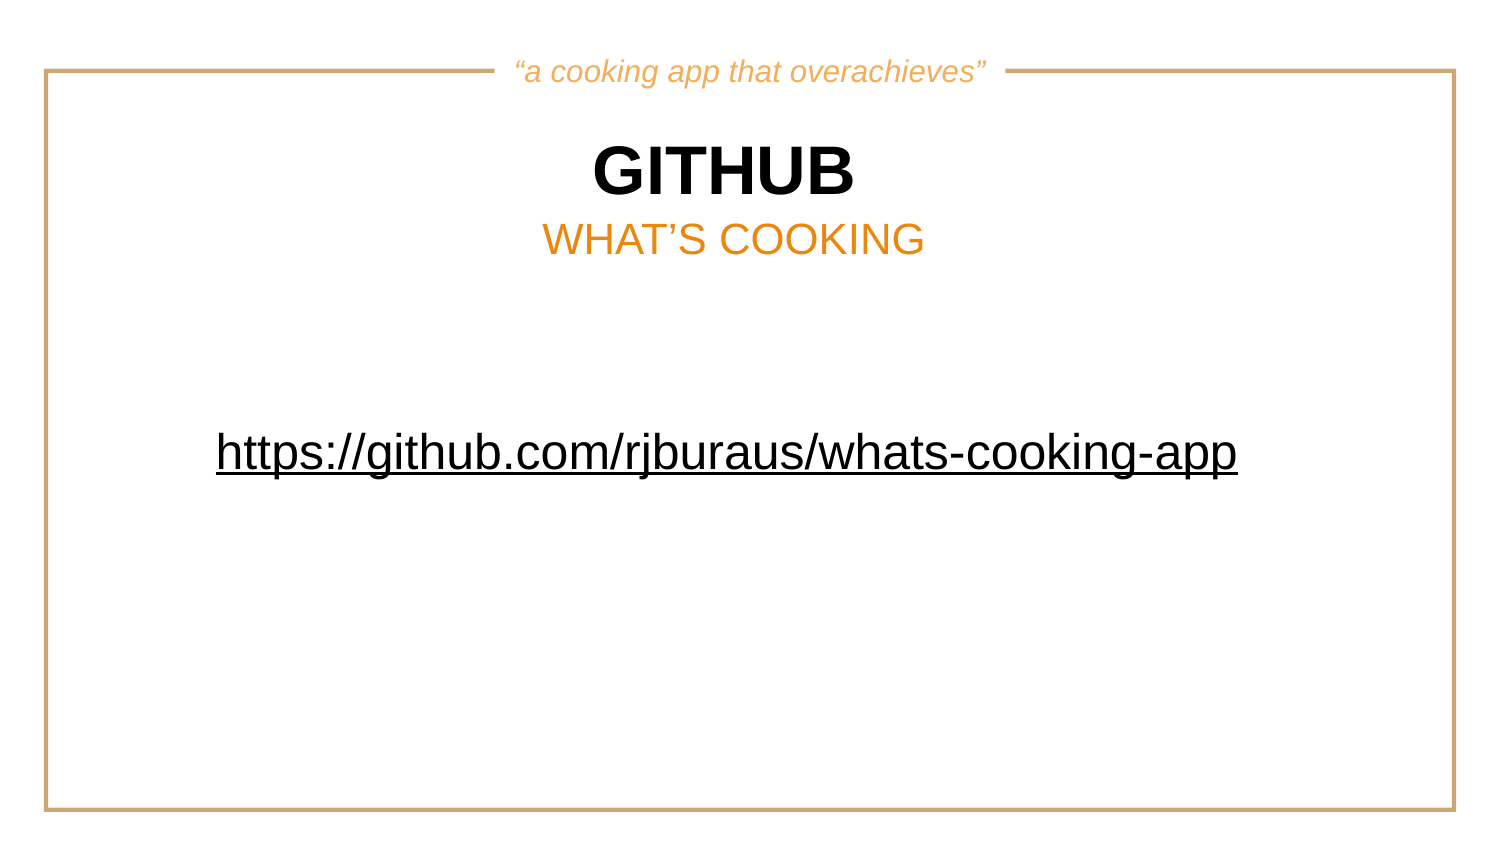

“a cooking app that overachieves”
GITHUB
WHAT’S COOKING
https://github.com/rjburaus/whats-cooking-app